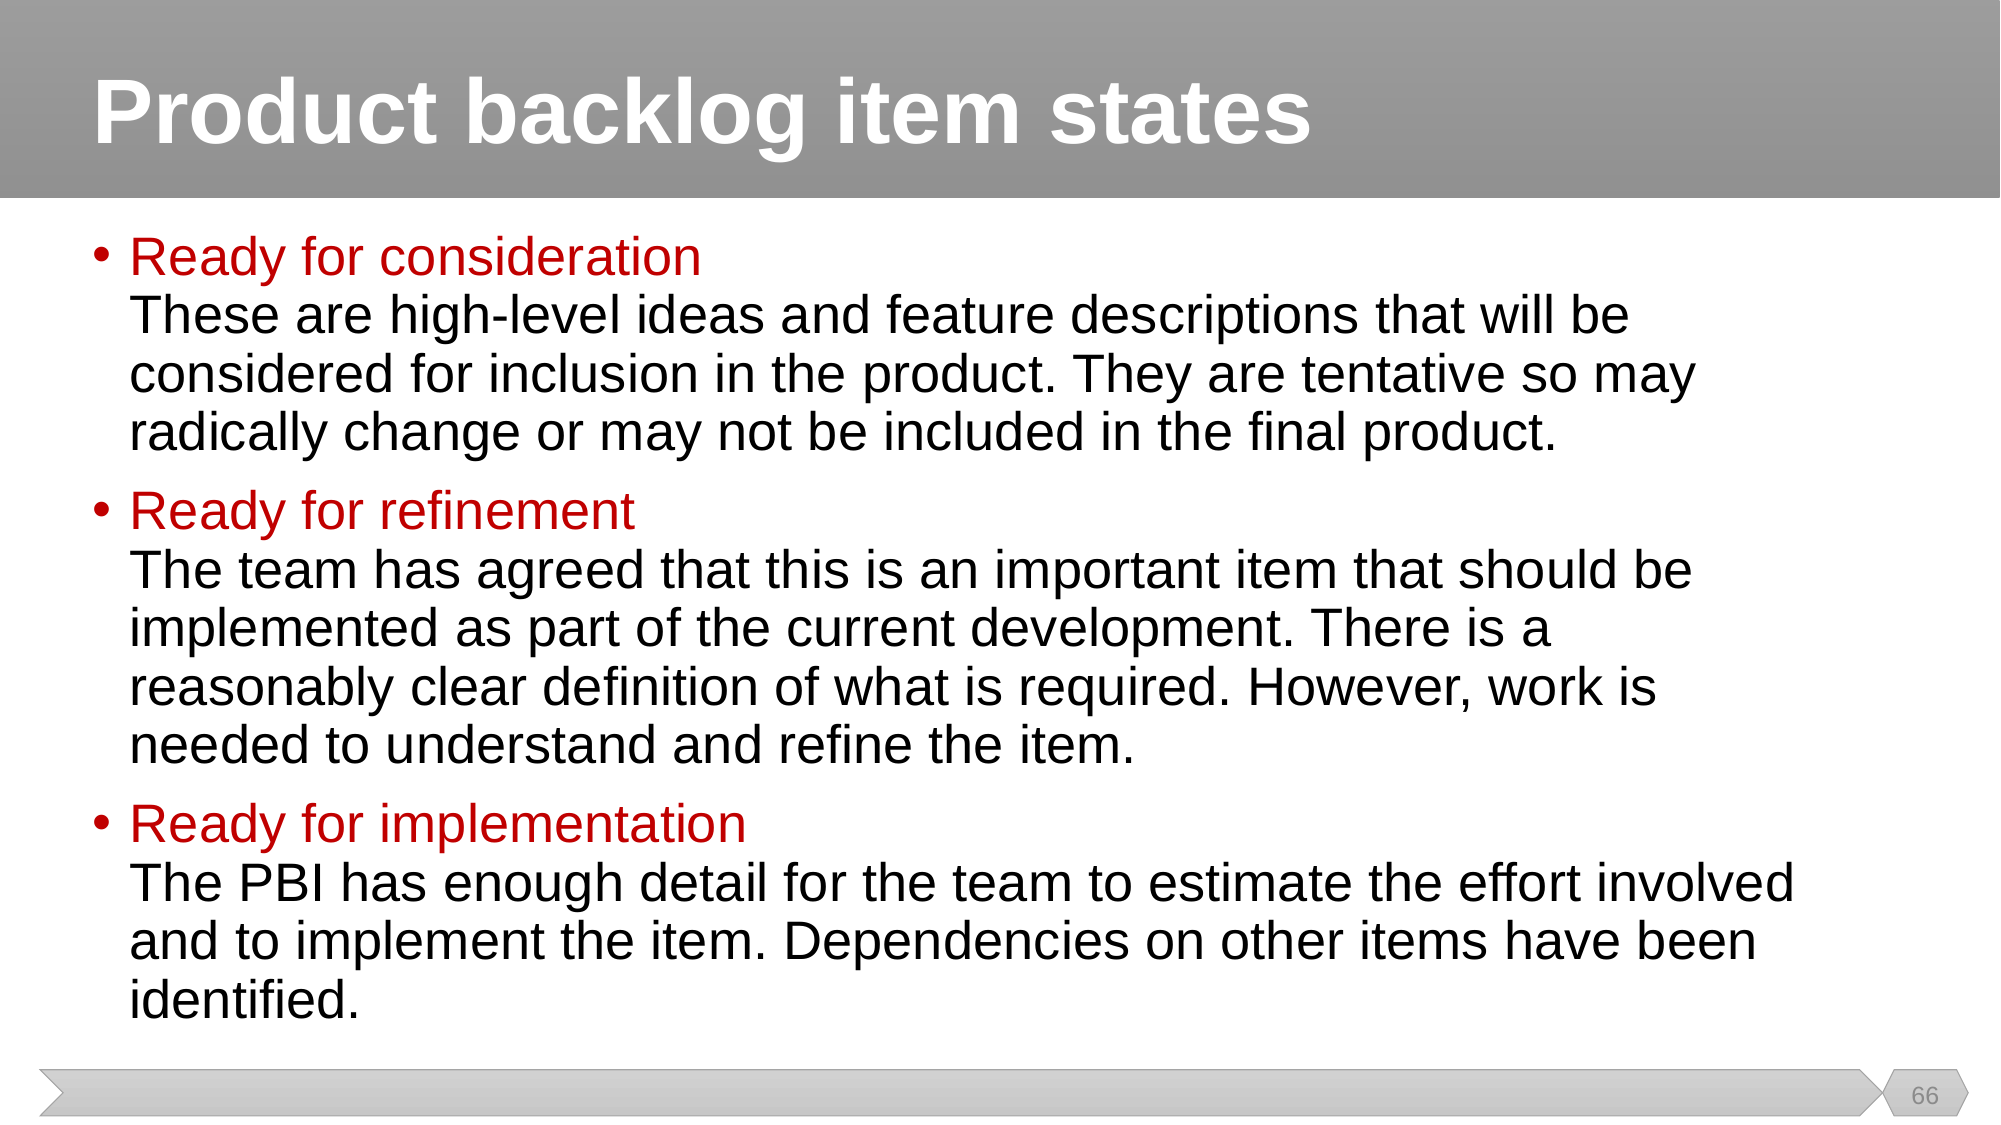

# Product backlog item states
Ready for consideration
These are high-level ideas and feature descriptions that will be considered for inclusion in the product. They are tentative so may radically change or may not be included in the final product.
Ready for refinement
The team has agreed that this is an important item that should be implemented as part of the current development. There is a reasonably clear definition of what is required. However, work is needed to understand and refine the item.
Ready for implementation
The PBI has enough detail for the team to estimate the effort involved and to implement the item. Dependencies on other items have been identified.

66